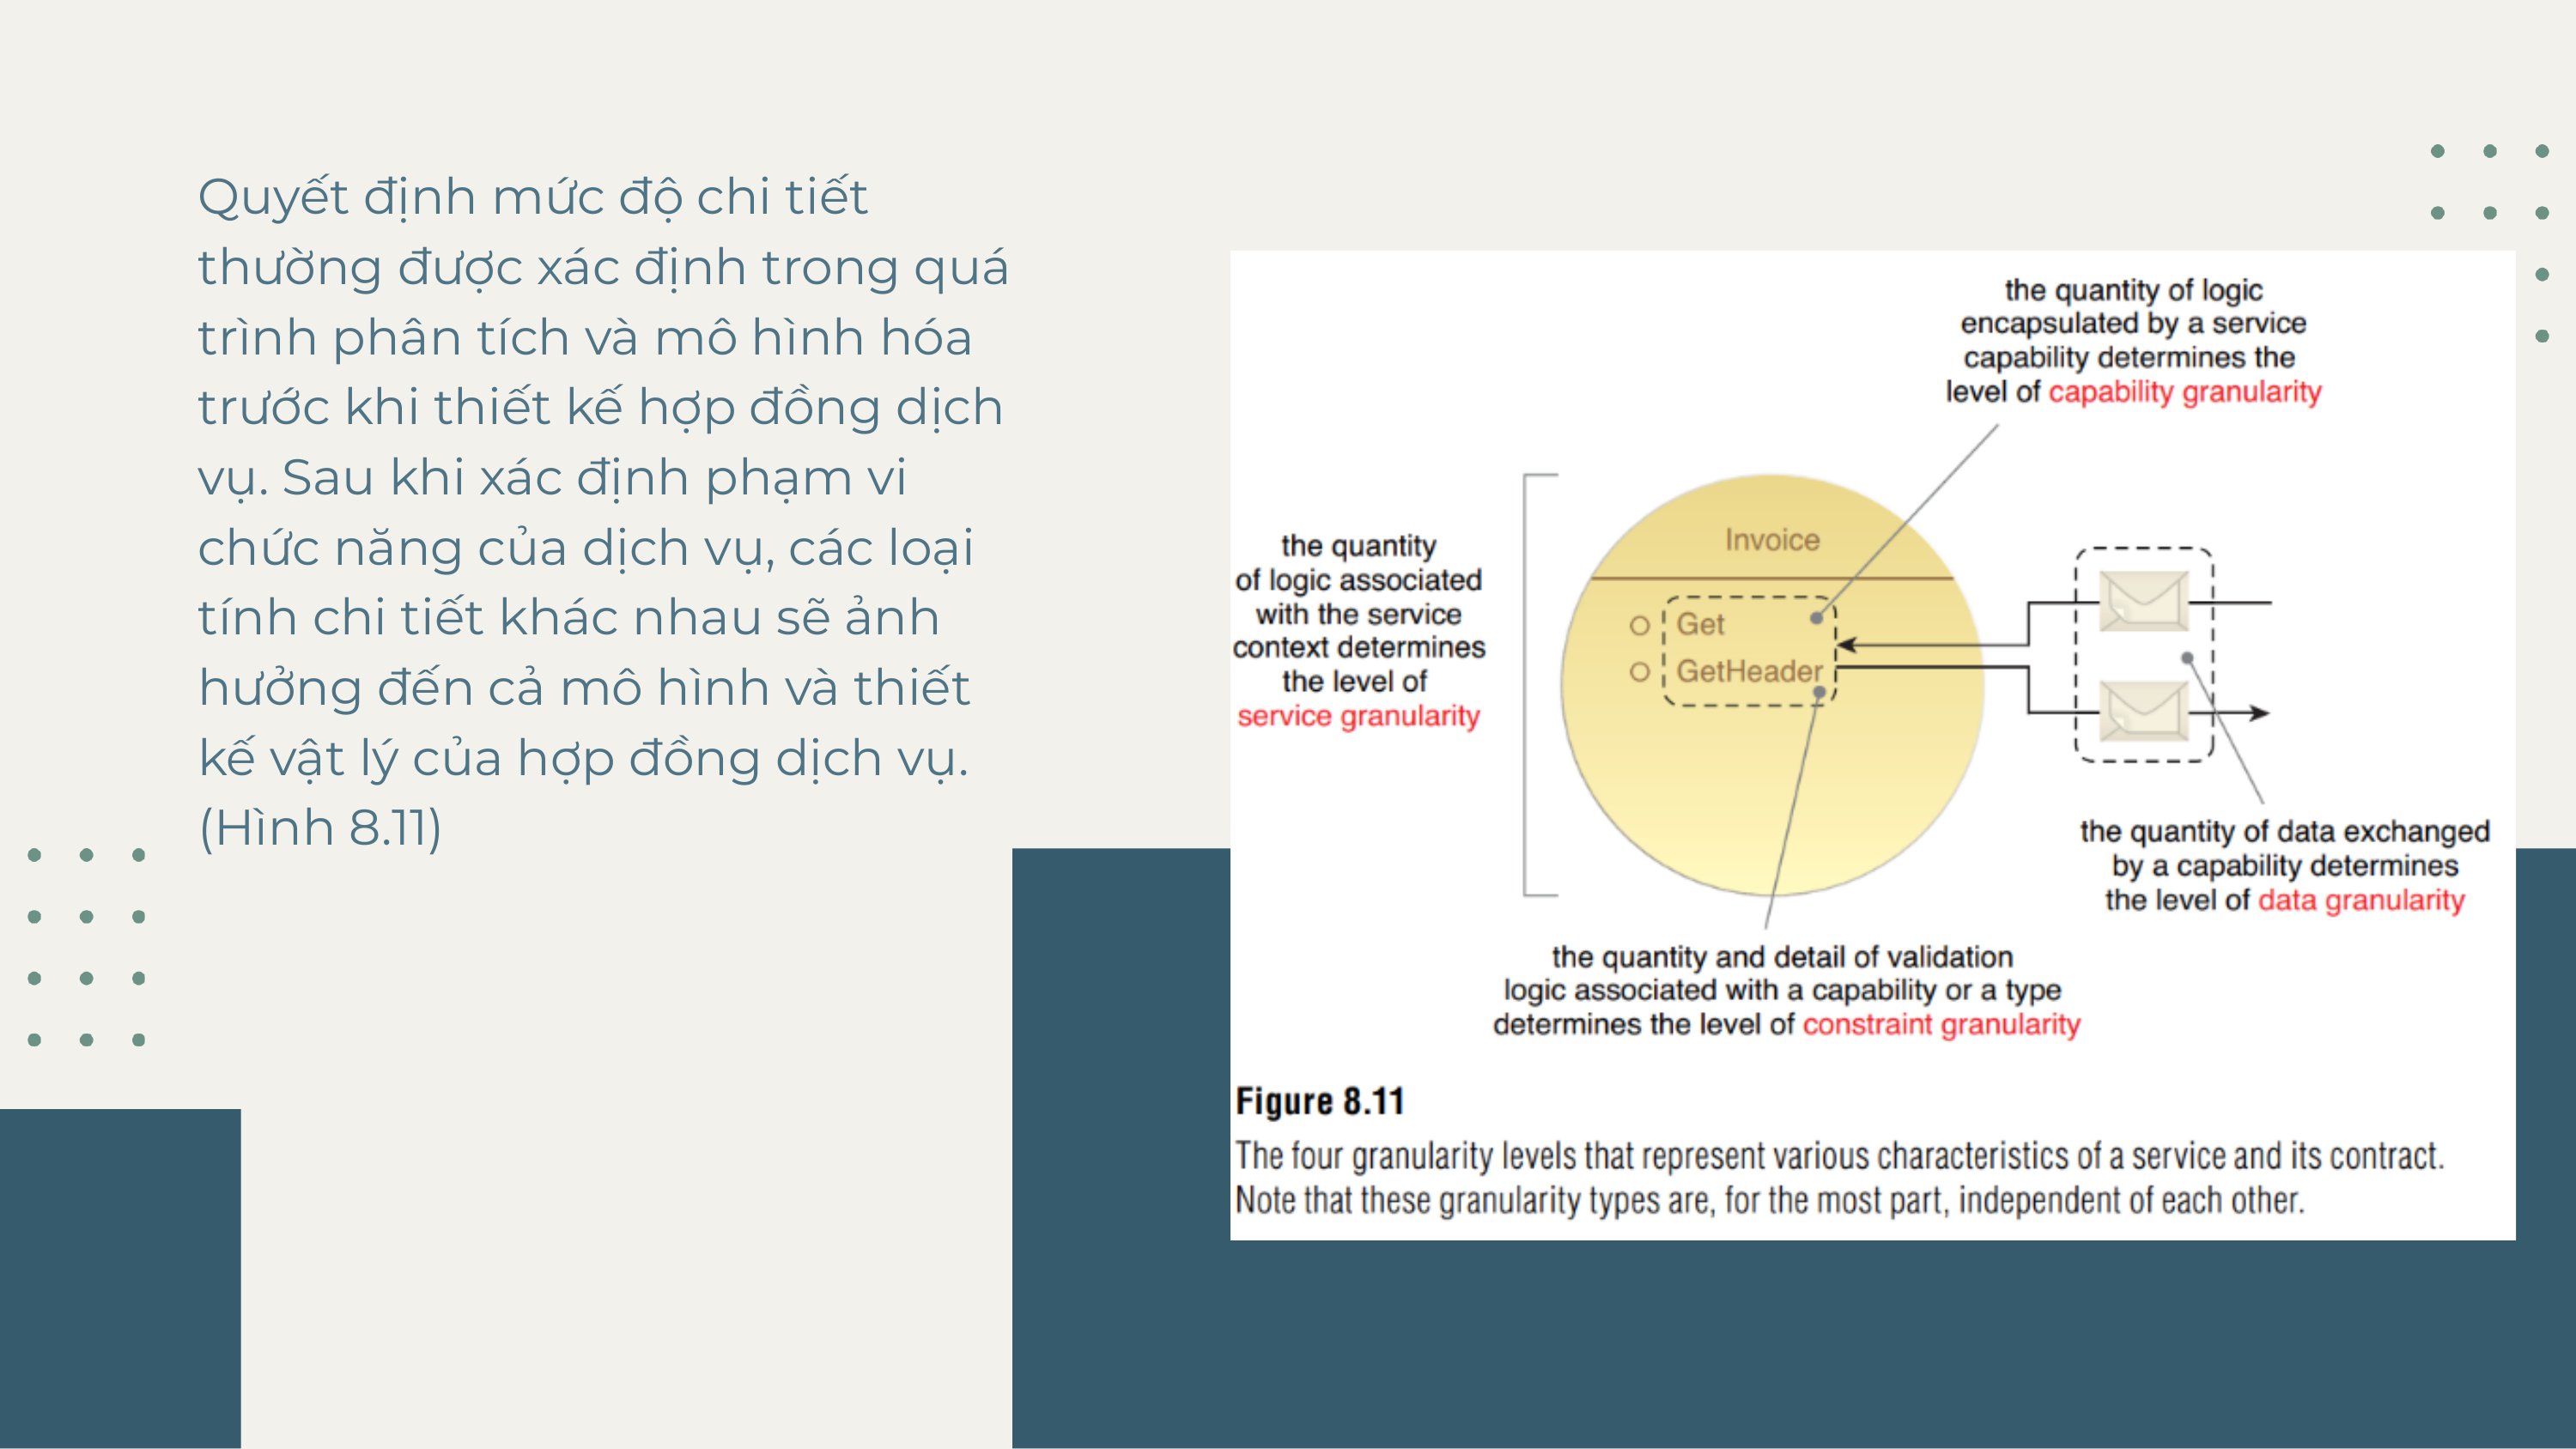

Quyết định mức độ chi tiết thường được xác định trong quá trình phân tích và mô hình hóa trước khi thiết kế hợp đồng dịch vụ. Sau khi xác định phạm vi chức năng của dịch vụ, các loại tính chi tiết khác nhau sẽ ảnh hưởng đến cả mô hình và thiết kế vật lý của hợp đồng dịch vụ.(Hình 8.11)